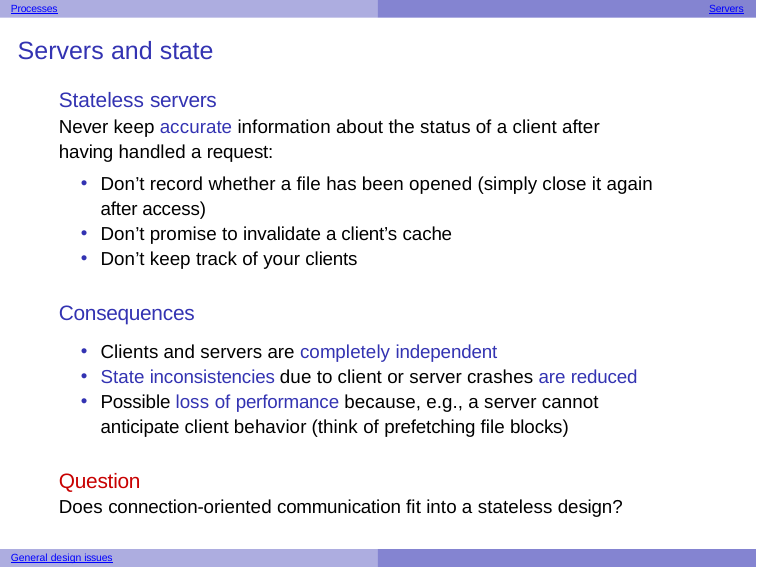

Processes
Servers
Servers and state
Stateless servers
Never keep accurate information about the status of a client after having handled a request:
Don’t record whether a file has been opened (simply close it again after access)
Don’t promise to invalidate a client’s cache
Don’t keep track of your clients

Consequences
Clients and servers are completely independent
State inconsistencies due to client or server crashes are reduced
Possible loss of performance because, e.g., a server cannot anticipate client behavior (think of prefetching file blocks)

Question
Does connection-oriented communication fit into a stateless design?

General design issues